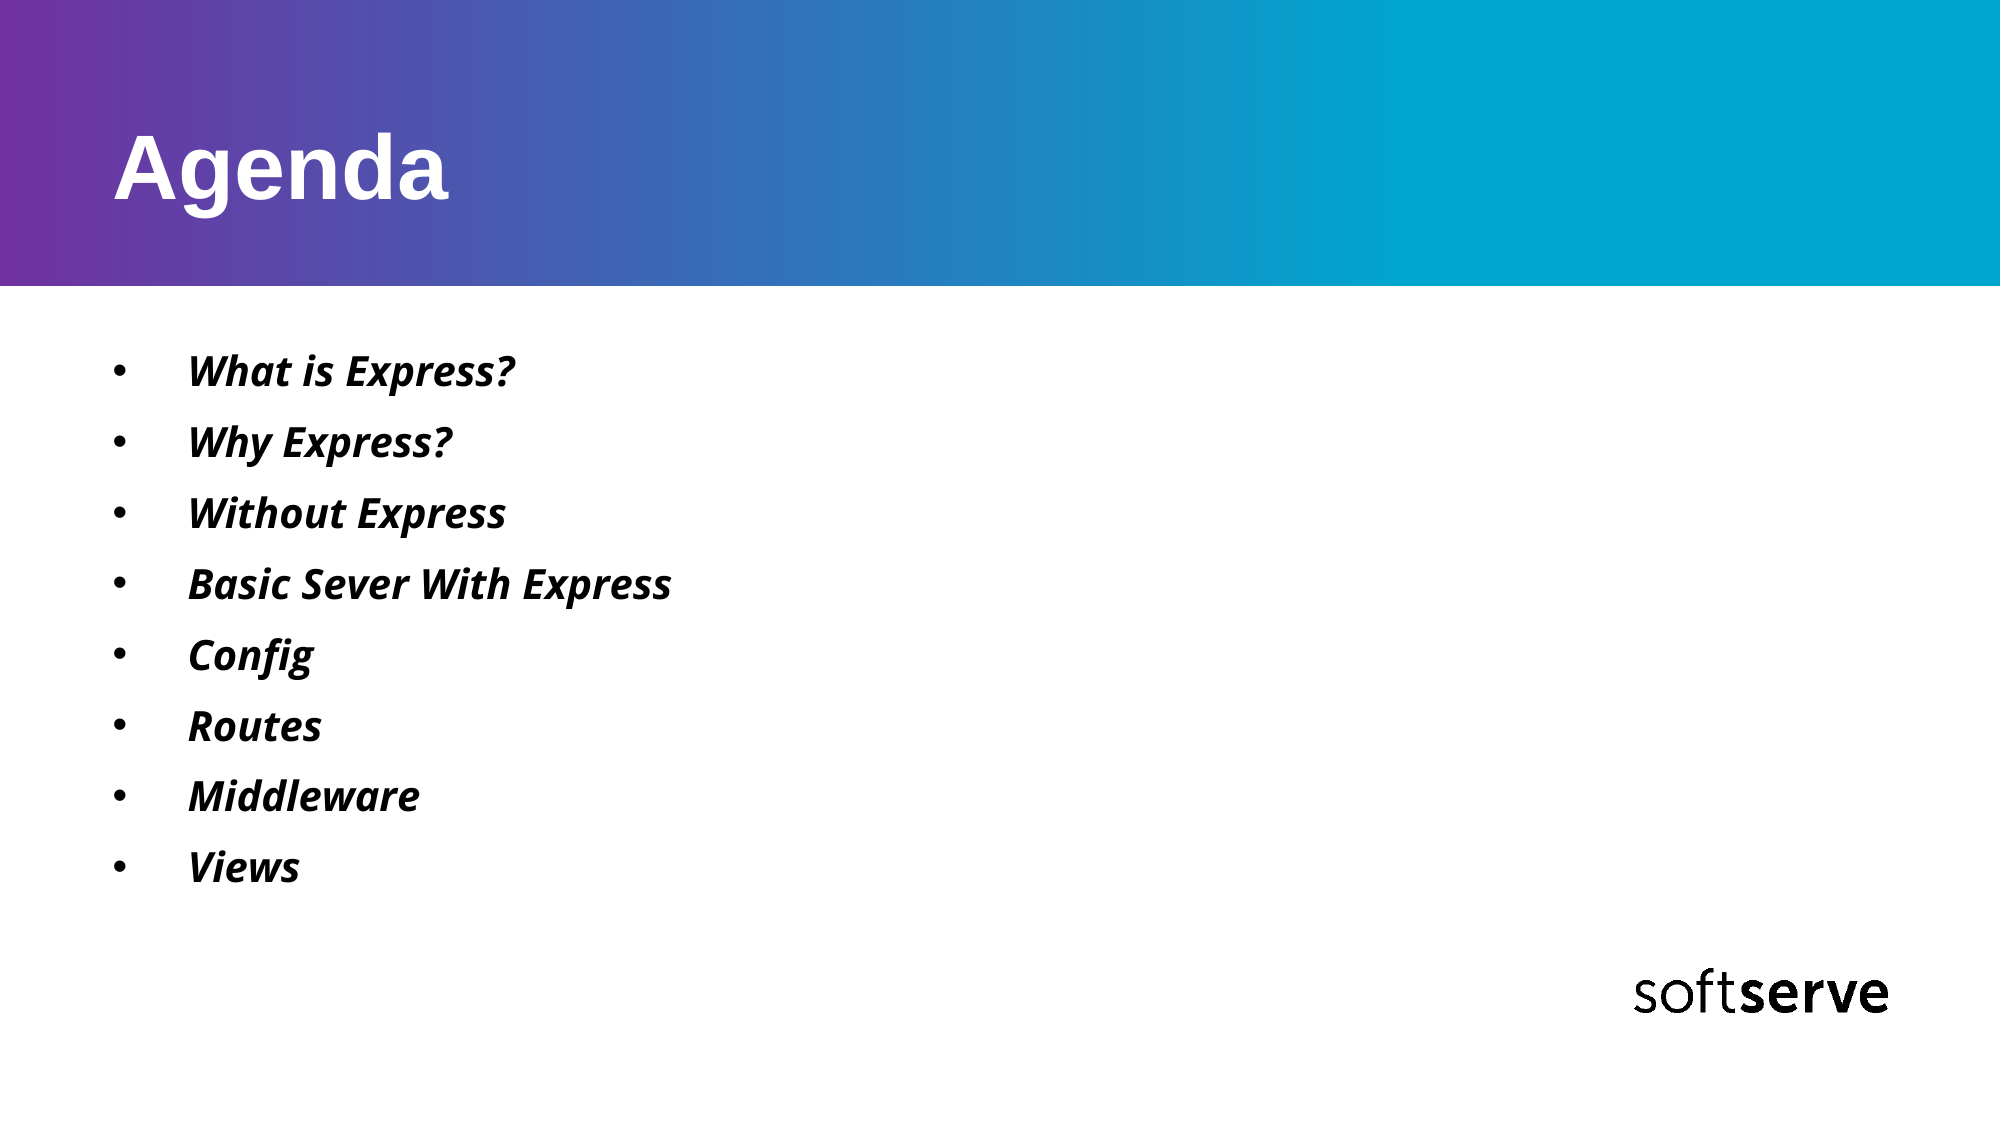

# Agenda
What is Express?
Why Express?
Without Express
Basic Sever With Express
Config
Routes
Middleware
Views